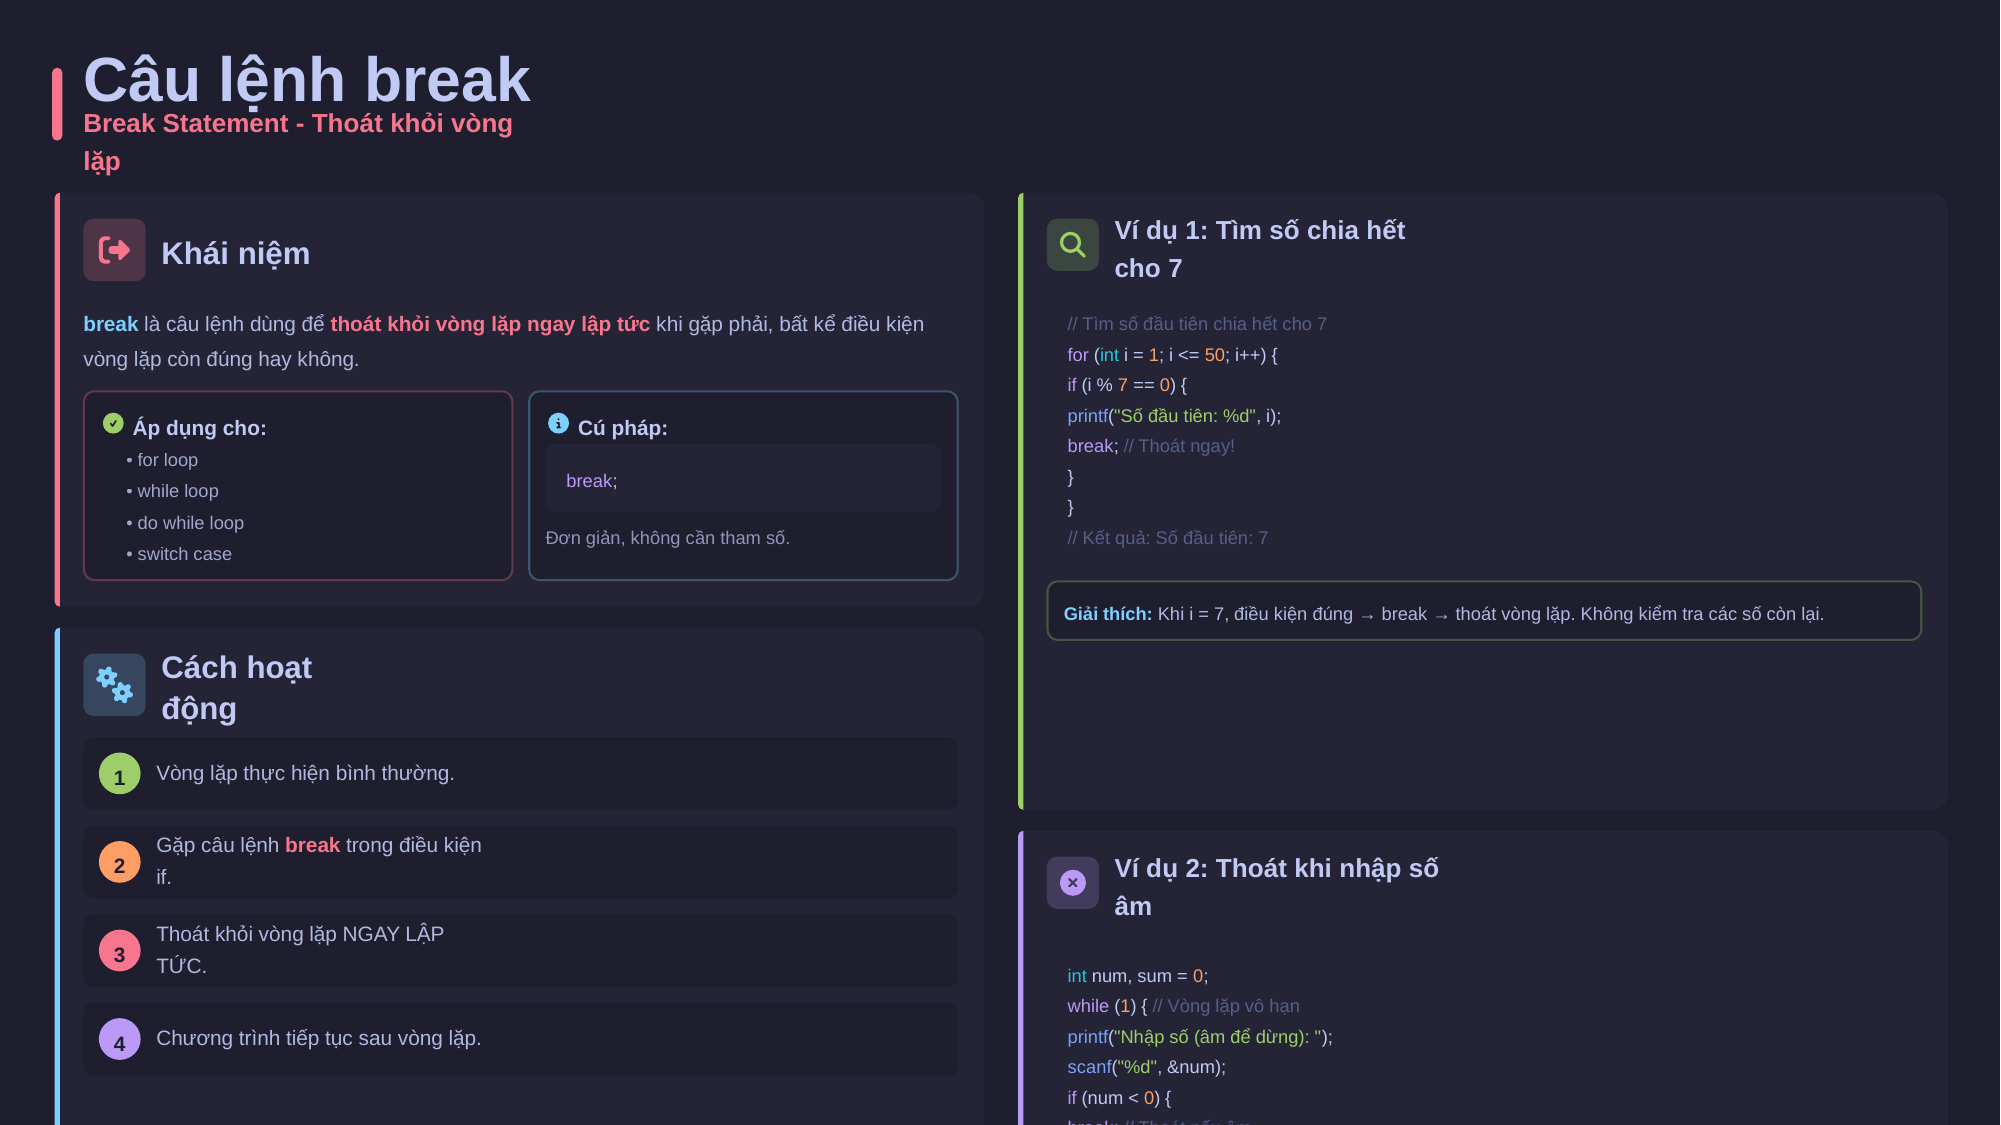

Câu lệnh break

Break Statement - Thoát khỏi vòng lặp

Ví dụ 1: Tìm số chia hết cho 7
Khái niệm

// Tìm số đầu tiên chia hết cho 7
for (int i = 1; i <= 50; i++) {
if (i % 7 == 0) {
printf("Số đầu tiên: %d", i);
break; // Thoát ngay!
}
}
// Kết quả: Số đầu tiên: 7
break là câu lệnh dùng để thoát khỏi vòng lặp ngay lập tức khi gặp phải, bất kể điều kiện vòng lặp còn đúng hay không.

Áp dụng cho:
Cú pháp:

• for loop

break;
• while loop
• do while loop
Đơn giản, không cần tham số.
• switch case

Giải thích: Khi i = 7, điều kiện đúng → break → thoát vòng lặp. Không kiểm tra các số còn lại.

Cách hoạt động

1

Vòng lặp thực hiện bình thường.

2

Gặp câu lệnh break trong điều kiện if.

Ví dụ 2: Thoát khi nhập số âm

int num, sum = 0;
while (1) { // Vòng lặp vô hạn
printf("Nhập số (âm để dừng): ");
scanf("%d", &num);
if (num < 0) {
break; // Thoát nếu âm
}
sum += num;
}
printf("Tổng = %d", sum);
3

Thoát khỏi vòng lặp NGAY LẬP TỨC.

4

Chương trình tiếp tục sau vòng lặp.

Giải thích: Vòng lặp vô hạn, chỉ thoát khi nhập số âm.